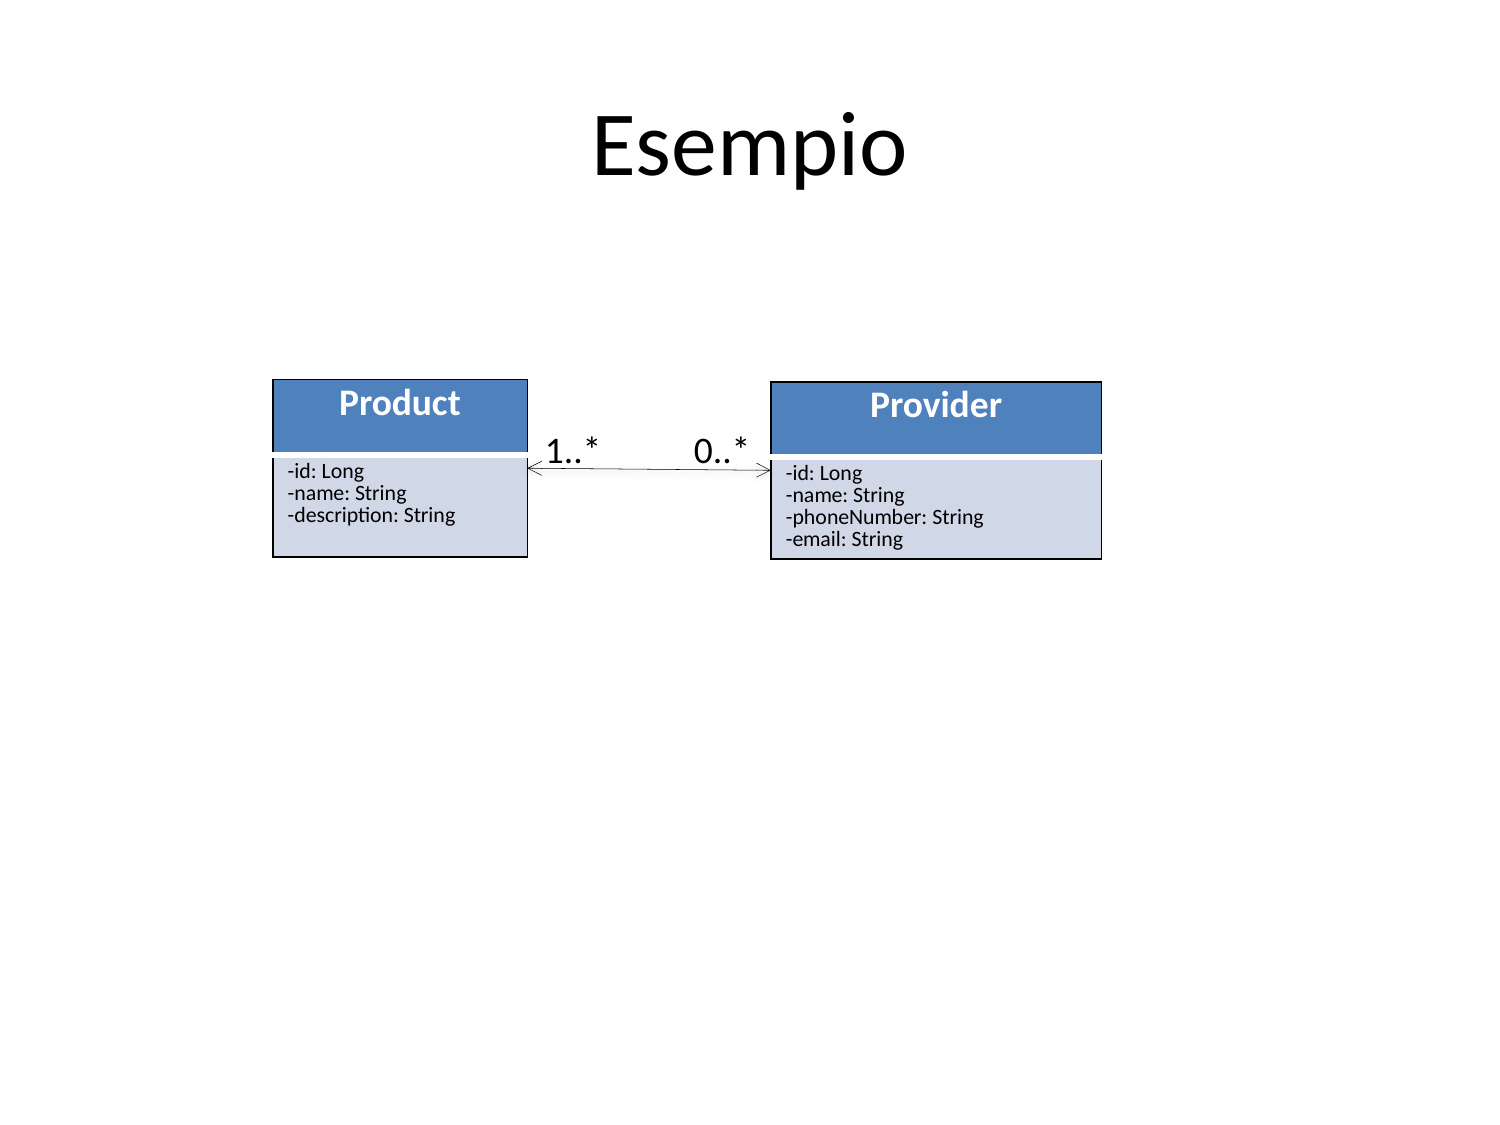

# Esempio

| Product |
| --- |
| -id: Long -name: String -description: String |
| Provider |
| --- |
| -id: Long -name: String -phoneNumber: String -email: String |
1..*
0..*